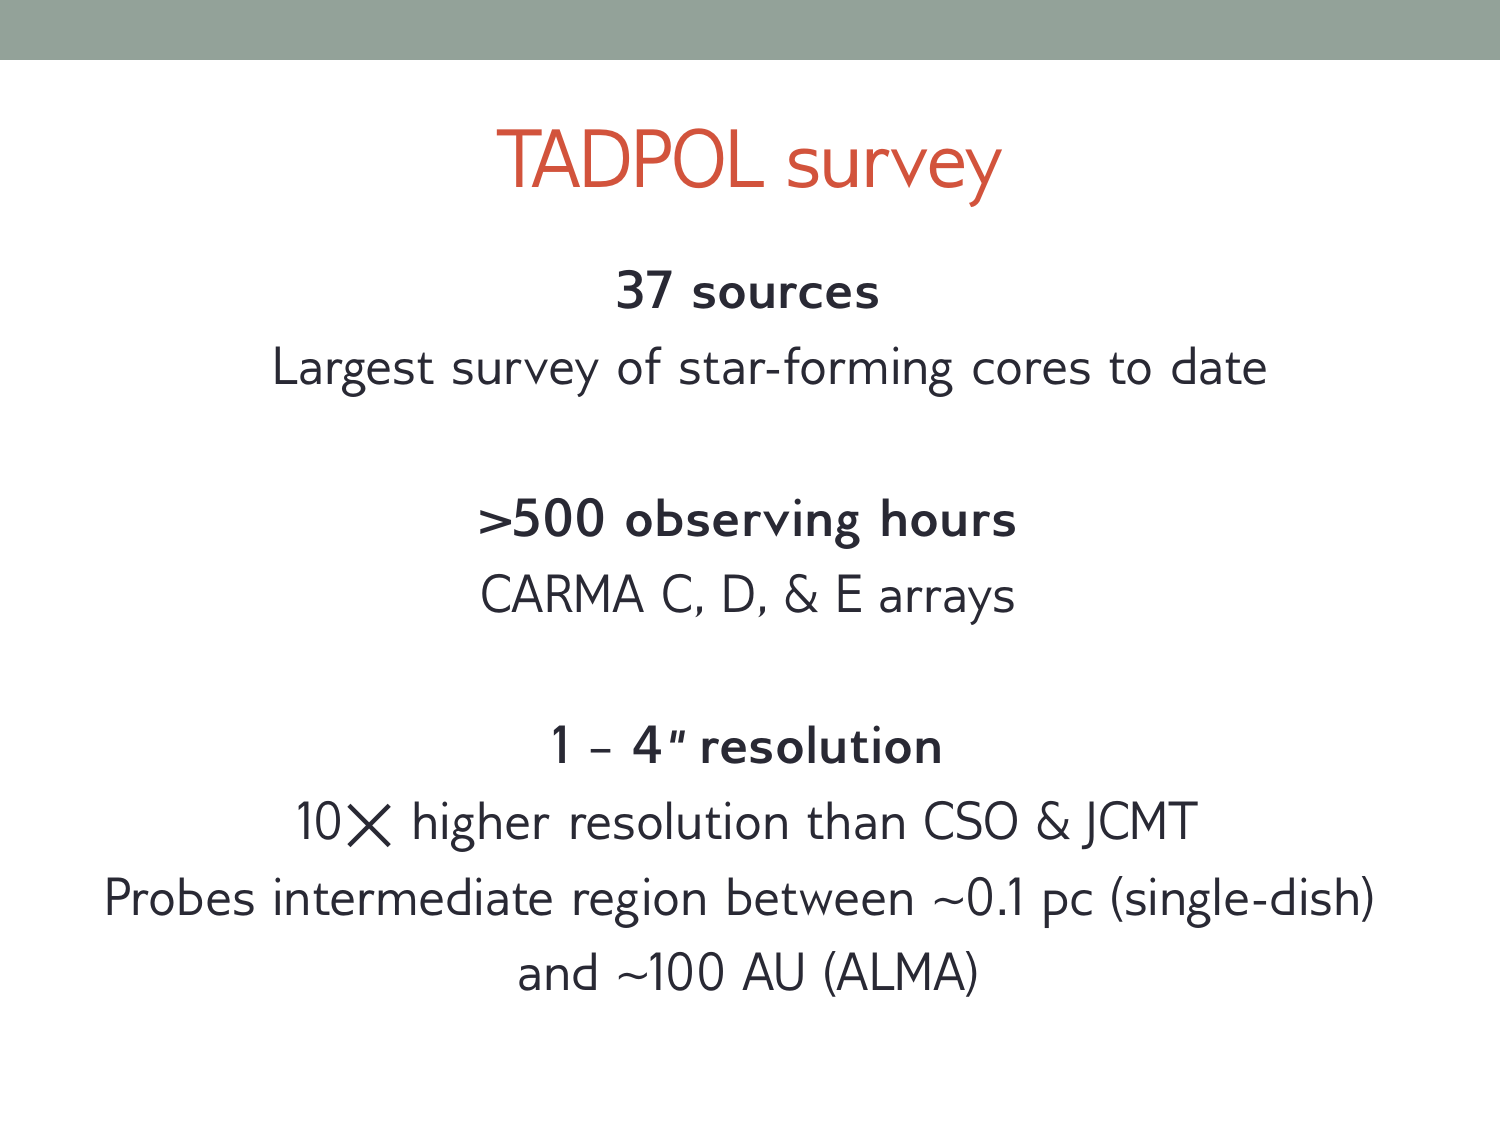

# TADPOL survey
37 sources
Largest survey of star-forming cores to date

>500 observing hours
CARMA C, D, & E arrays

1 – 4" resolution
10⨉ higher resolution than CSO & JCMT
Probes intermediate region between ~0.1 pc (single-dish)
and ~100 AU (ALMA)